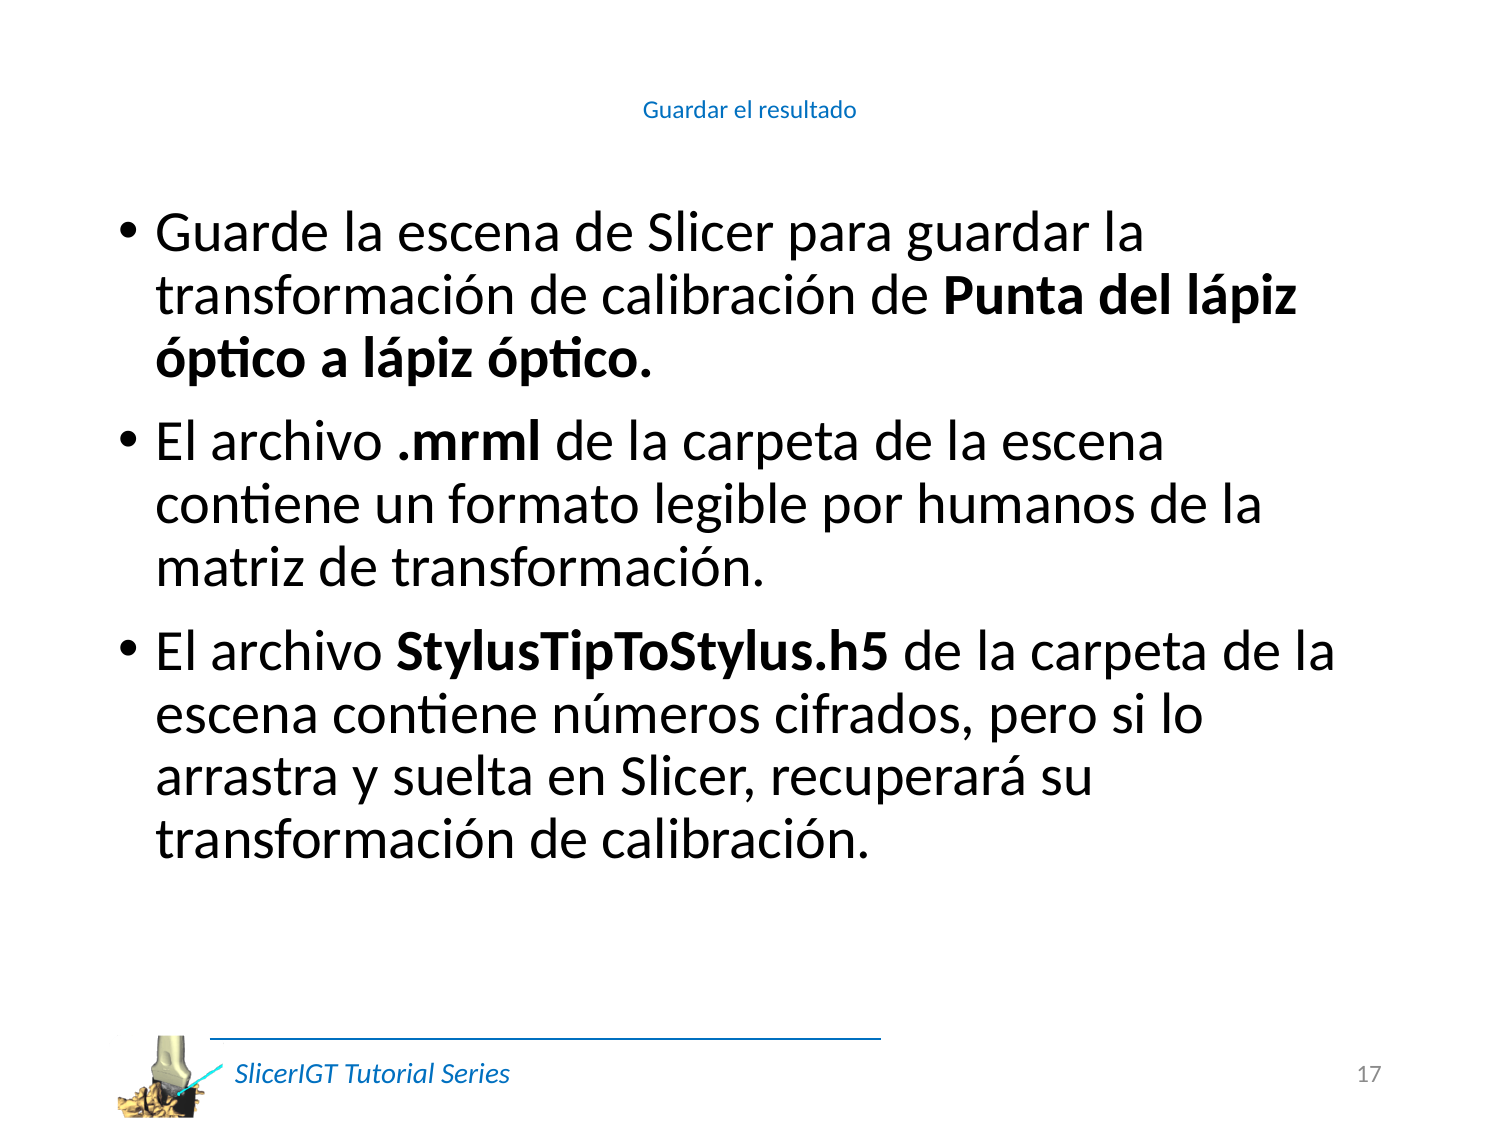

# Guardar el resultado
Guarde la escena de Slicer para guardar la transformación de calibración de Punta del lápiz óptico a lápiz óptico.
El archivo .mrml de la carpeta de la escena contiene un formato legible por humanos de la matriz de transformación.
El archivo StylusTipToStylus.h5 de la carpeta de la escena contiene números cifrados, pero si lo arrastra y suelta en Slicer, recuperará su transformación de calibración.

17